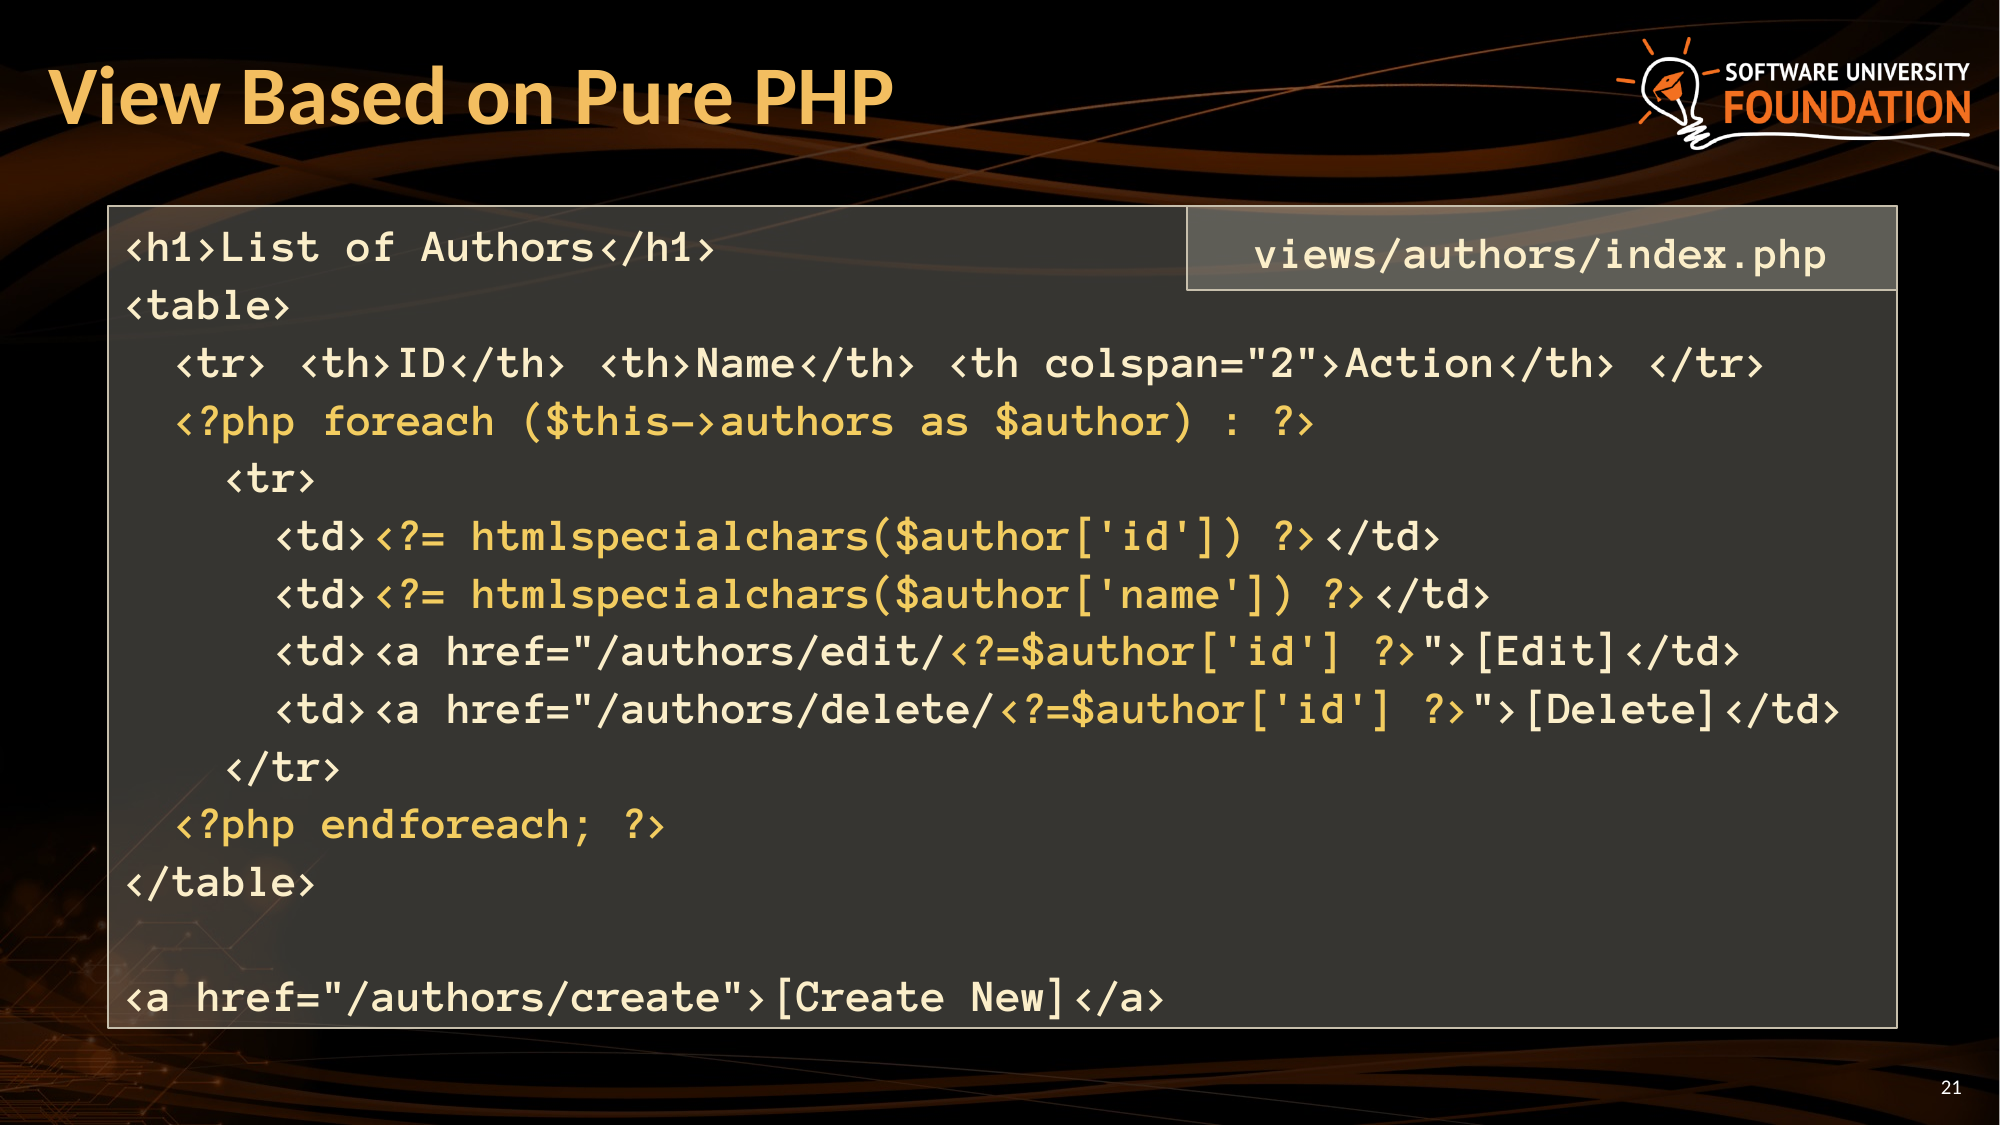

# View Based on Pure PHP
<h1>List of Authors</h1>
<table>
  <tr> <th>ID</th> <th>Name</th> <th colspan="2">Action</th> </tr>
  <?php foreach ($this->authors as $author) : ?>
    <tr>
      <td><?= htmlspecialchars($author['id']) ?></td>
      <td><?= htmlspecialchars($author['name']) ?></td>
      <td><a href="/authors/edit/<?=$author['id'] ?>">[Edit]</td>
      <td><a href="/authors/delete/<?=$author['id'] ?>">[Delete]</td>
    </tr>
  <?php endforeach; ?>
</table>

<a href="/authors/create">[Create New]</a>
views/authors/index.php
21